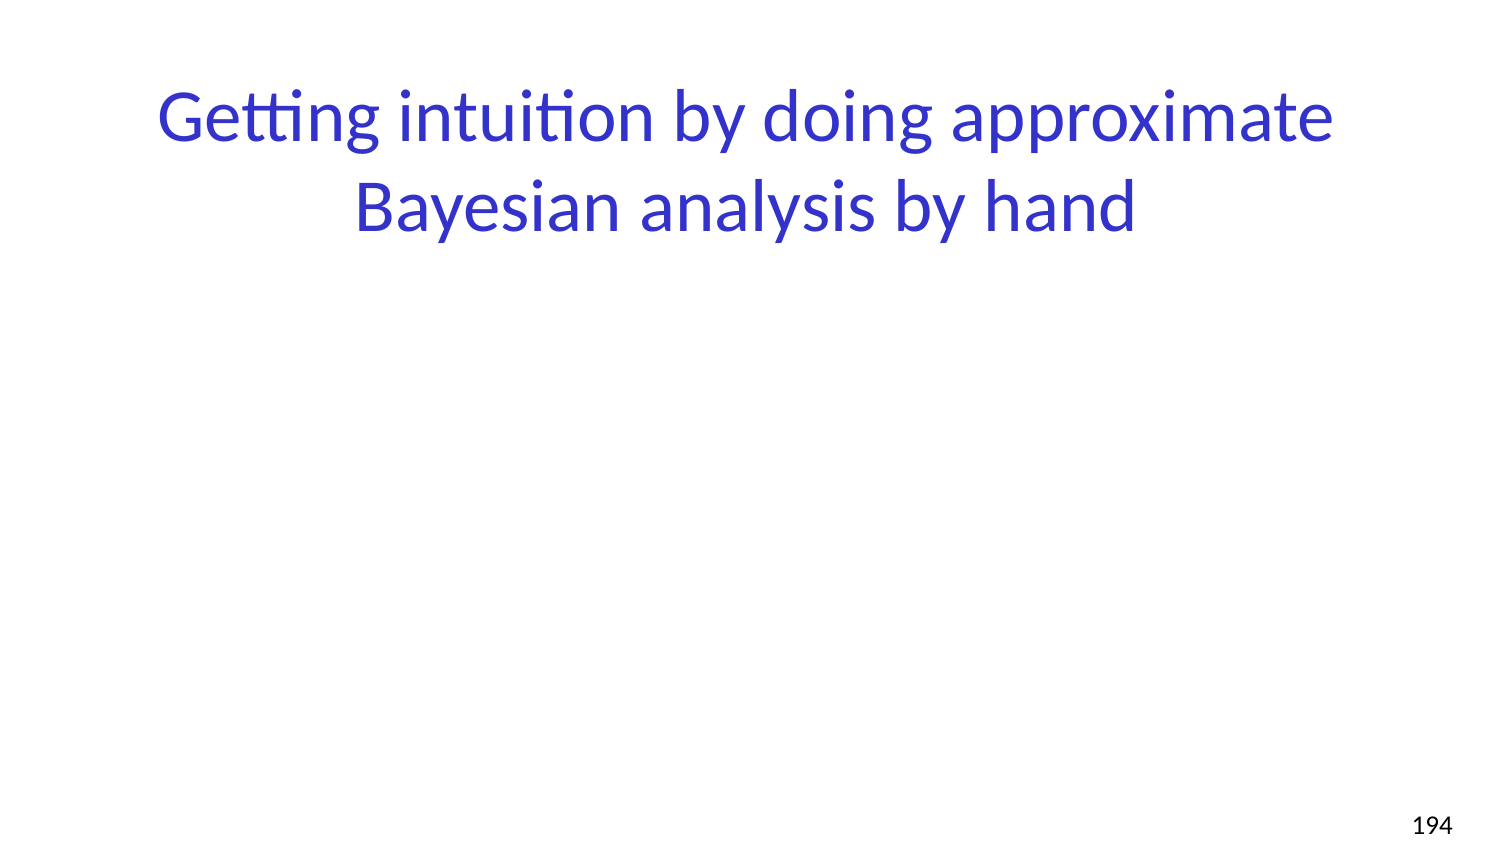

# Getting intuition by doing approximate Bayesian analysis by hand
194